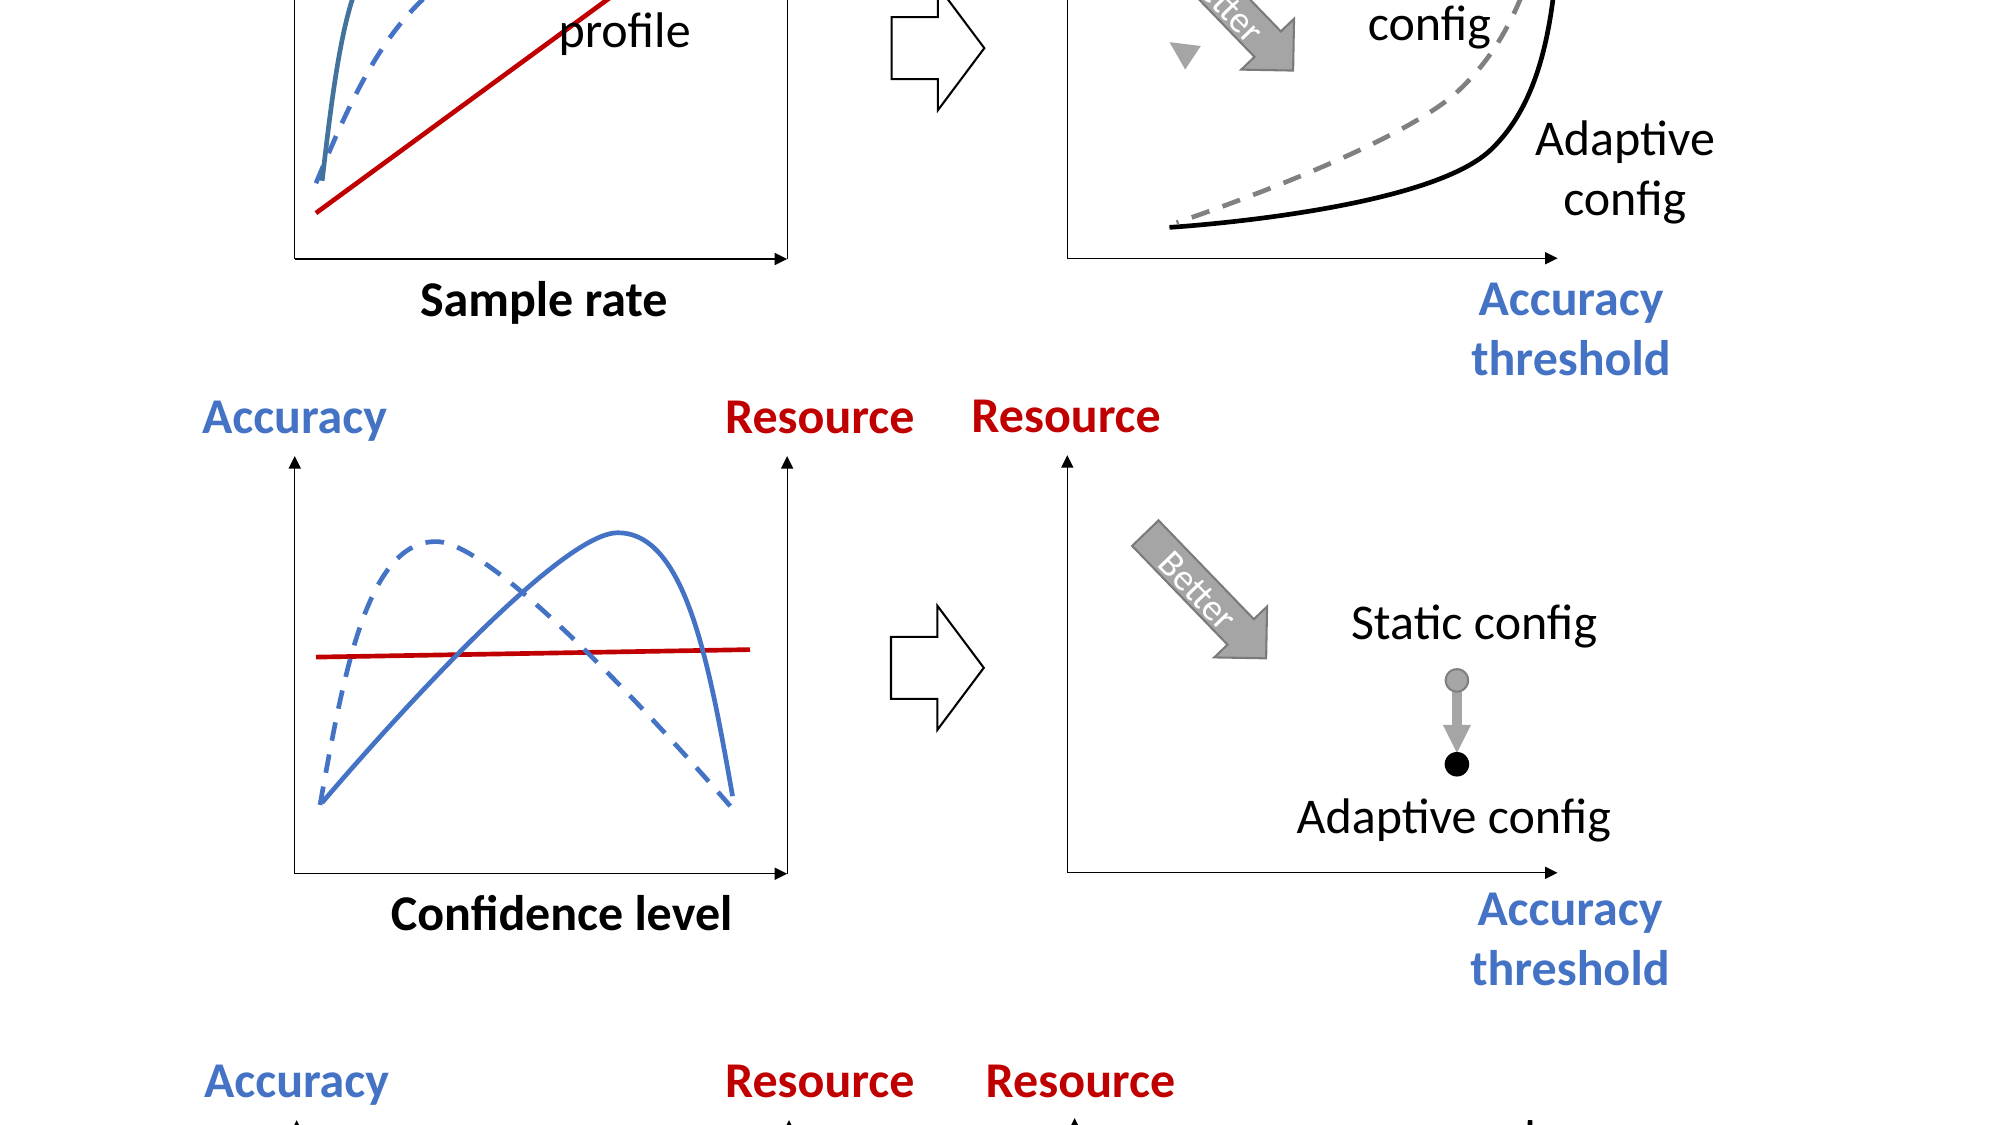

Resource
Accuracy
Resource
Latest profile

Static config
Outdated profile
Better

Adaptive config
Accuracy threshold
Sample rate
Resource
Resource
Accuracy

Better
Static config

Adaptive config
Accuracy threshold
Confidence level
Resource
Resource
Accuracy

Static config
Better

Adaptive config
Accuracy threshold
Resize resolution